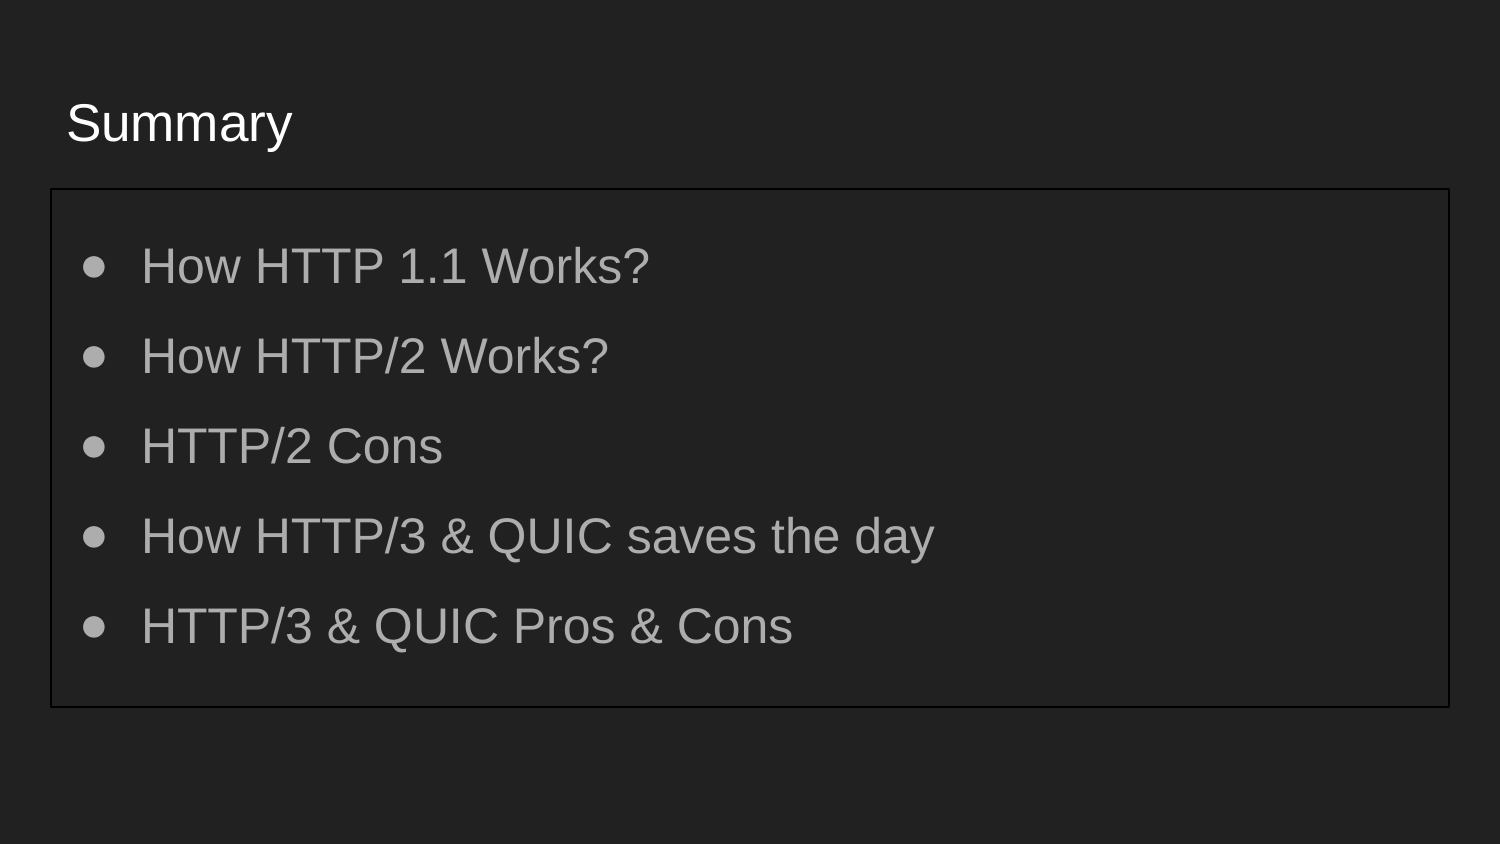

# Summary
How HTTP 1.1 Works?
How HTTP/2 Works?
HTTP/2 Cons
How HTTP/3 & QUIC saves the day
HTTP/3 & QUIC Pros & Cons